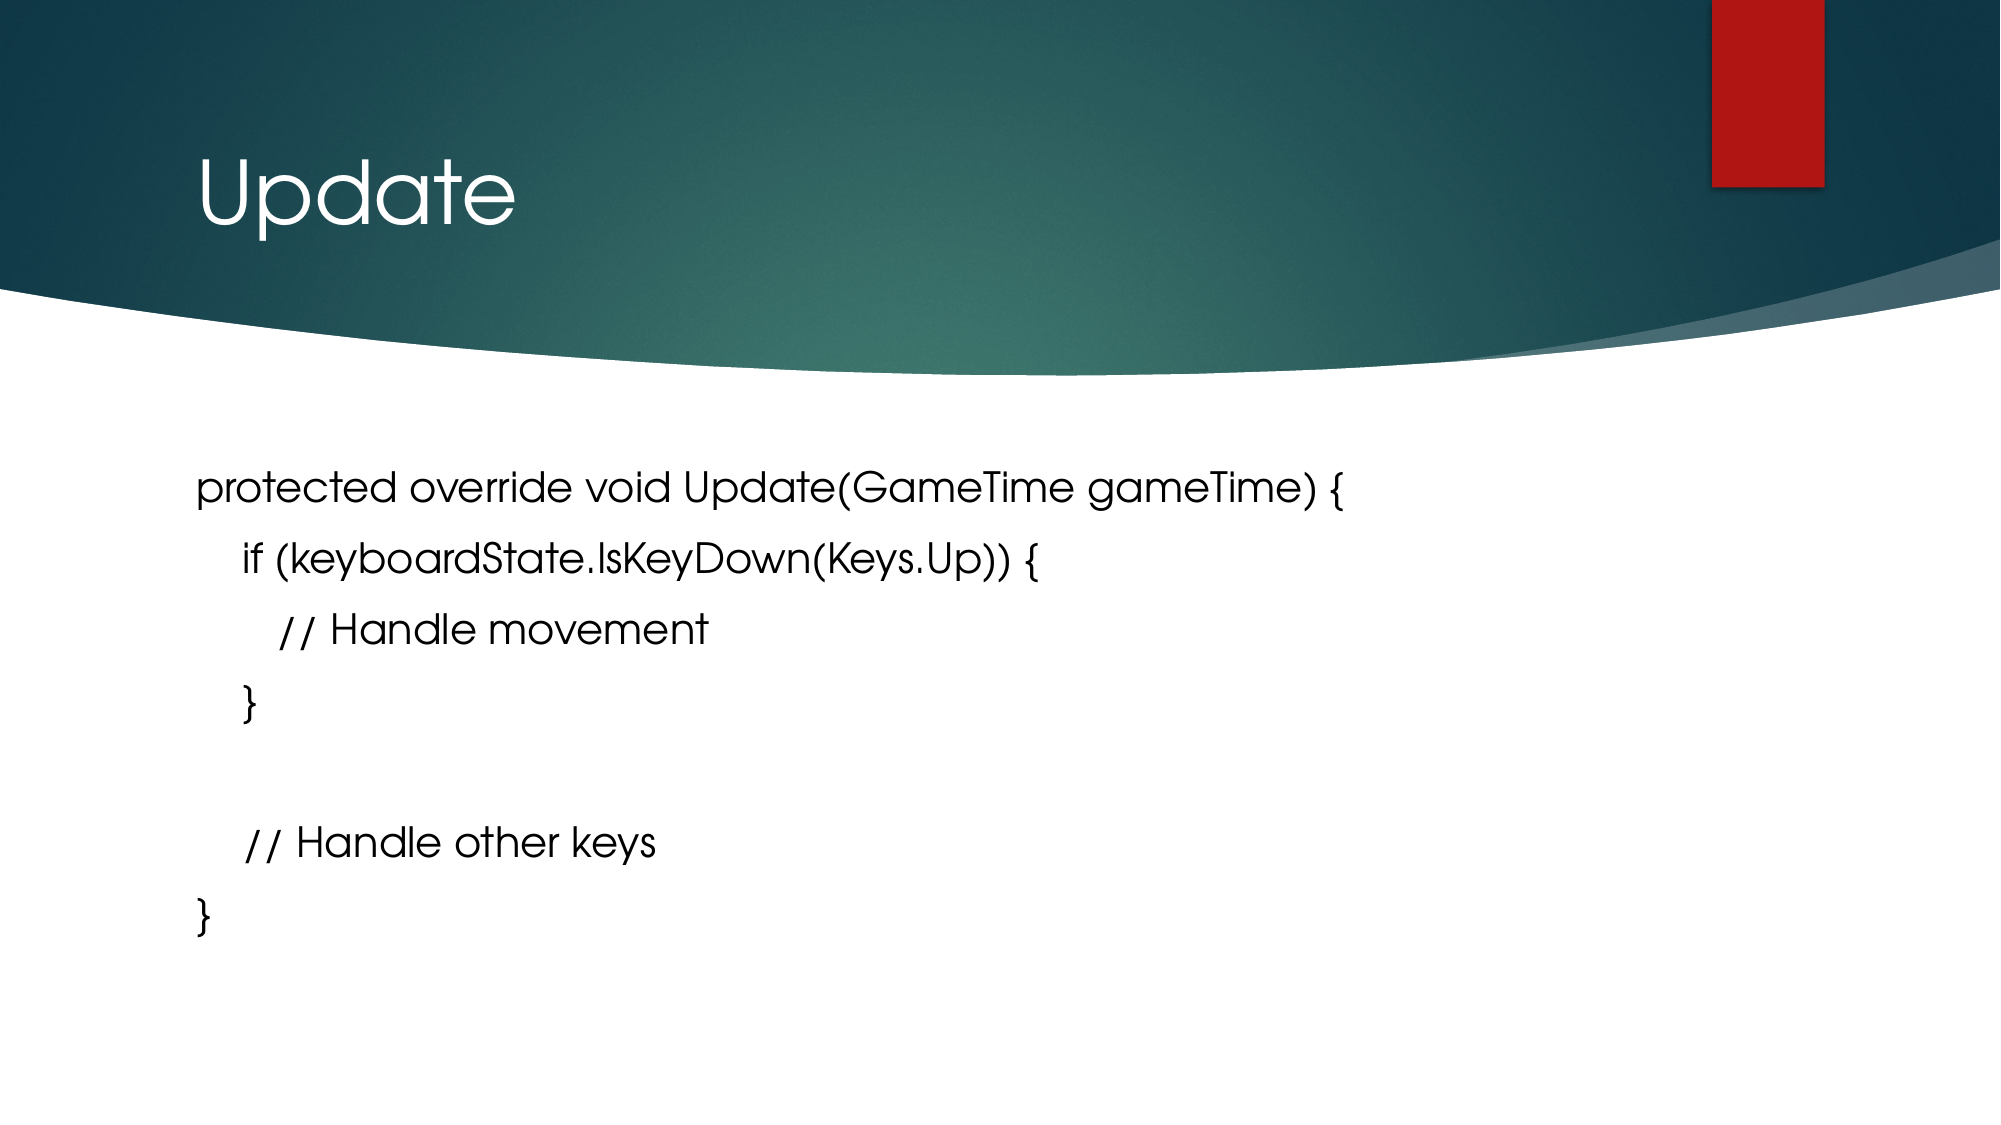

# Update

protected override void Update(GameTime gameTime) {
    if (keyboardState.IsKeyDown(Keys.Up)) {
       // Handle movement
    }

    // Handle other keys
}